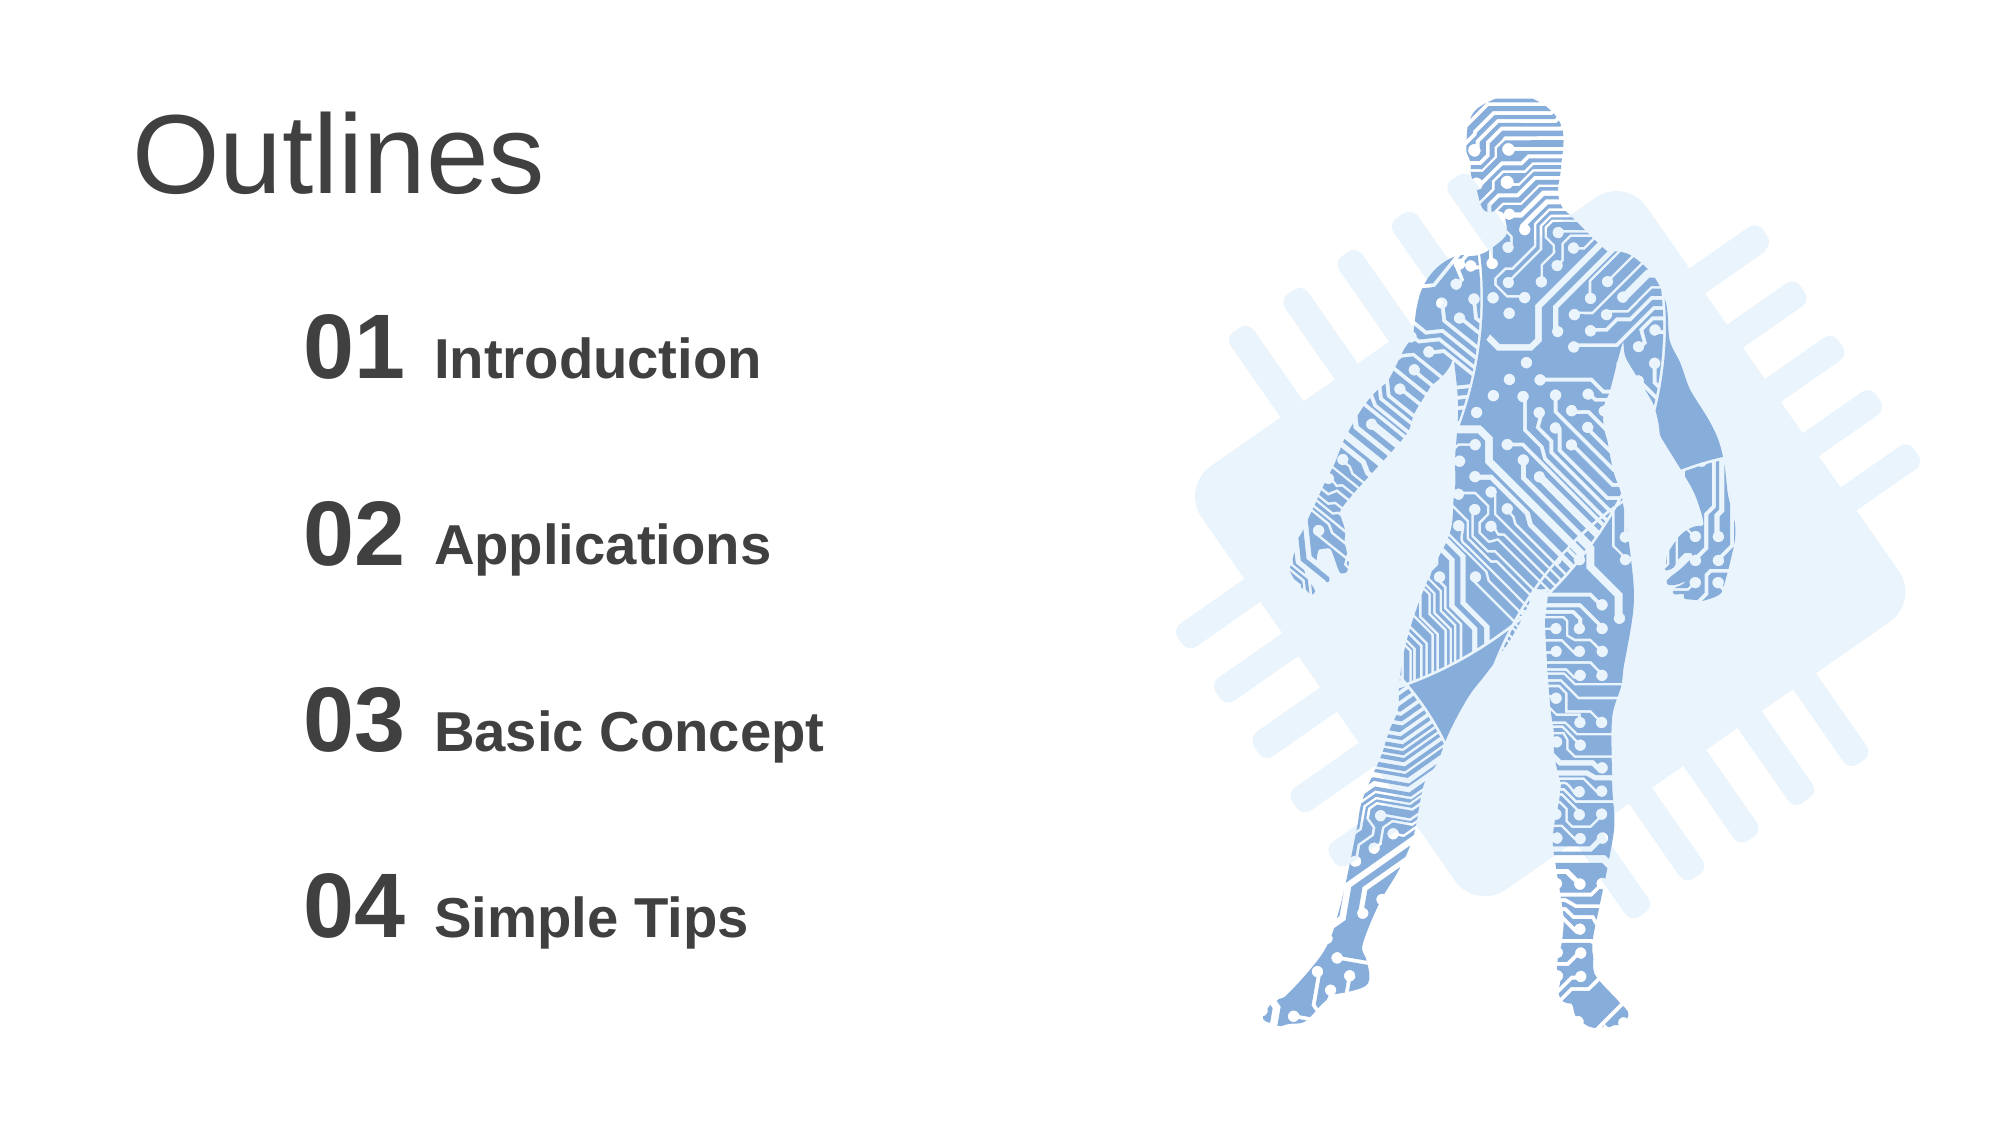

Outlines

01
Introduction

02
Applications

03
Basic Concept

04
Simple Tips